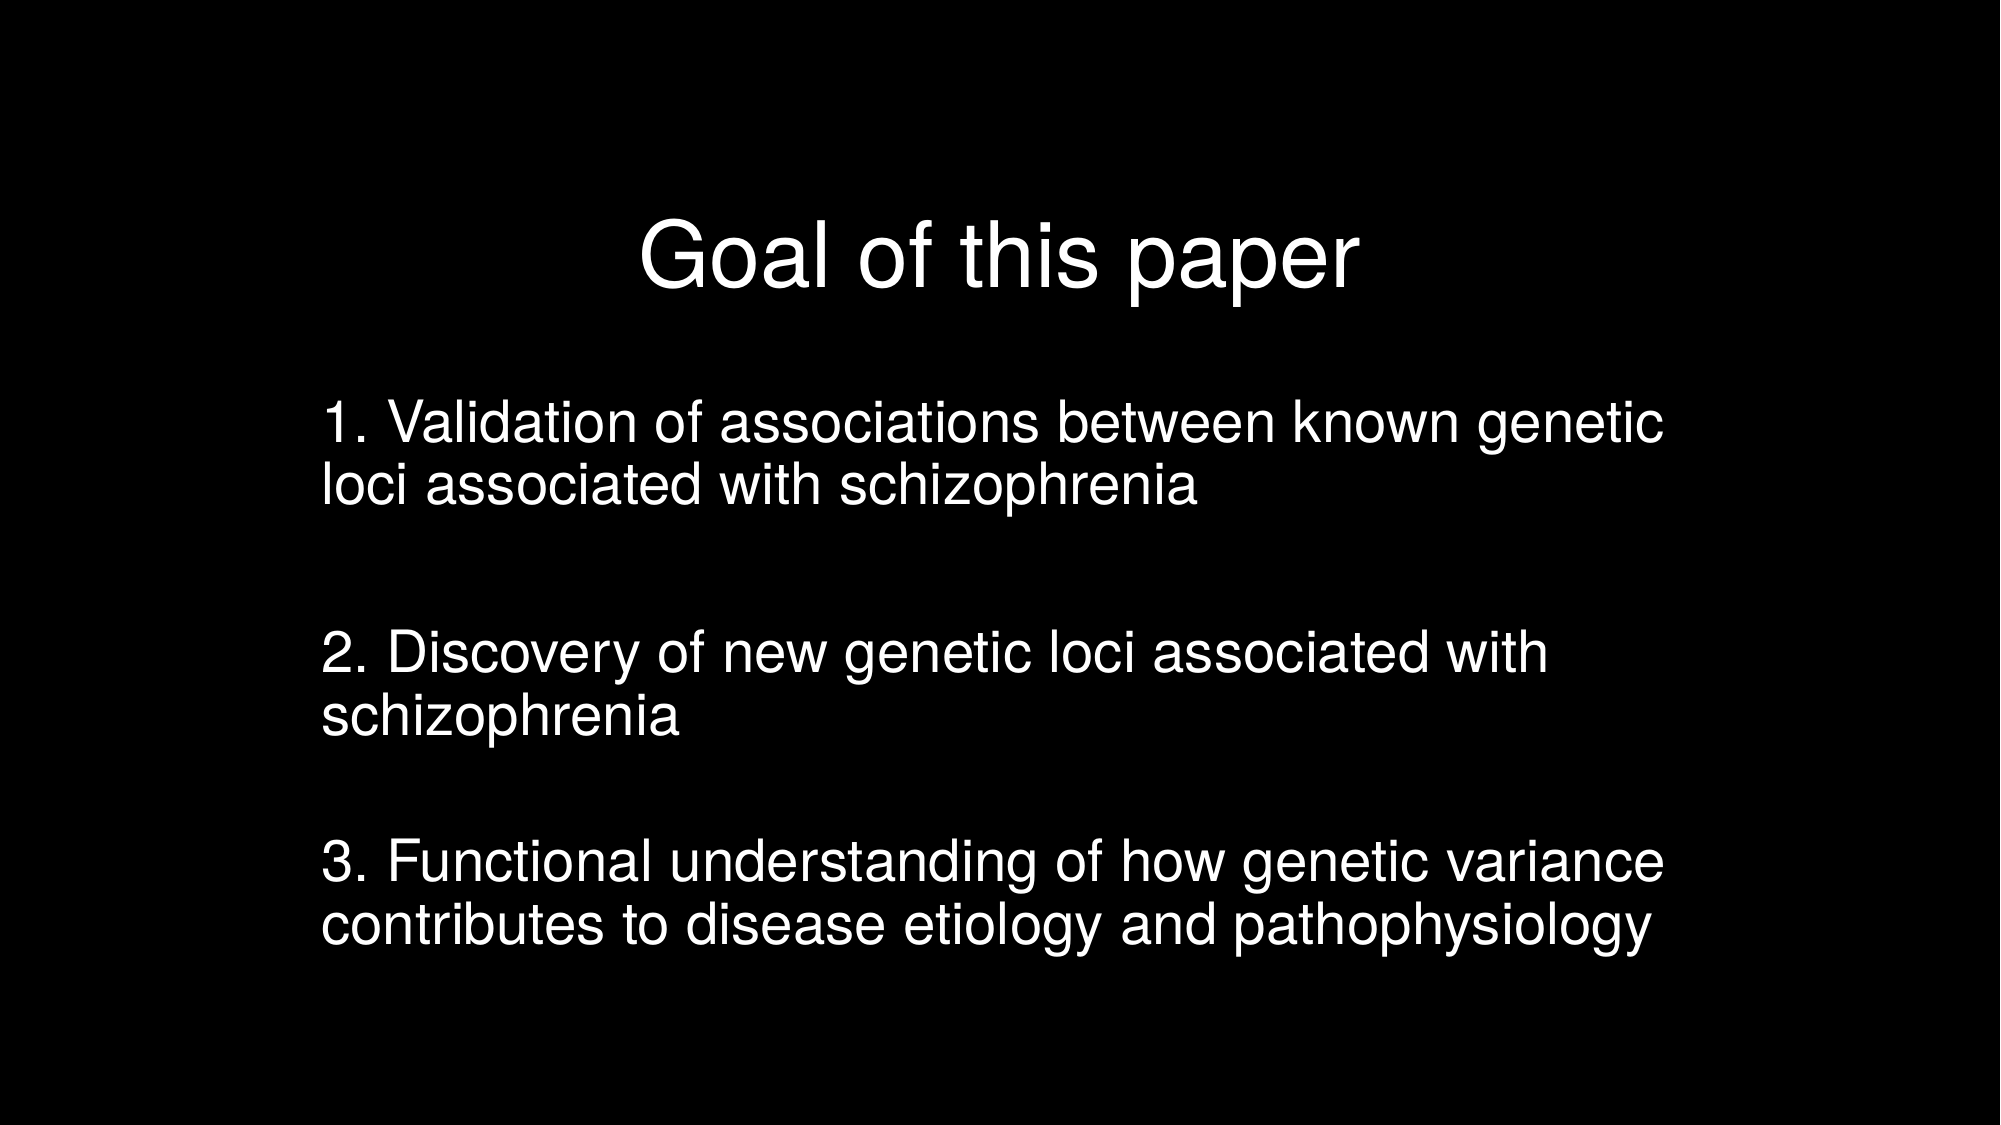

# Goal of this paper
1. Validation of associations between known genetic loci associated with schizophrenia

2. Discovery of new genetic loci associated with schizophrenia
3. Functional understanding of how genetic variance contributes to disease etiology and pathophysiology